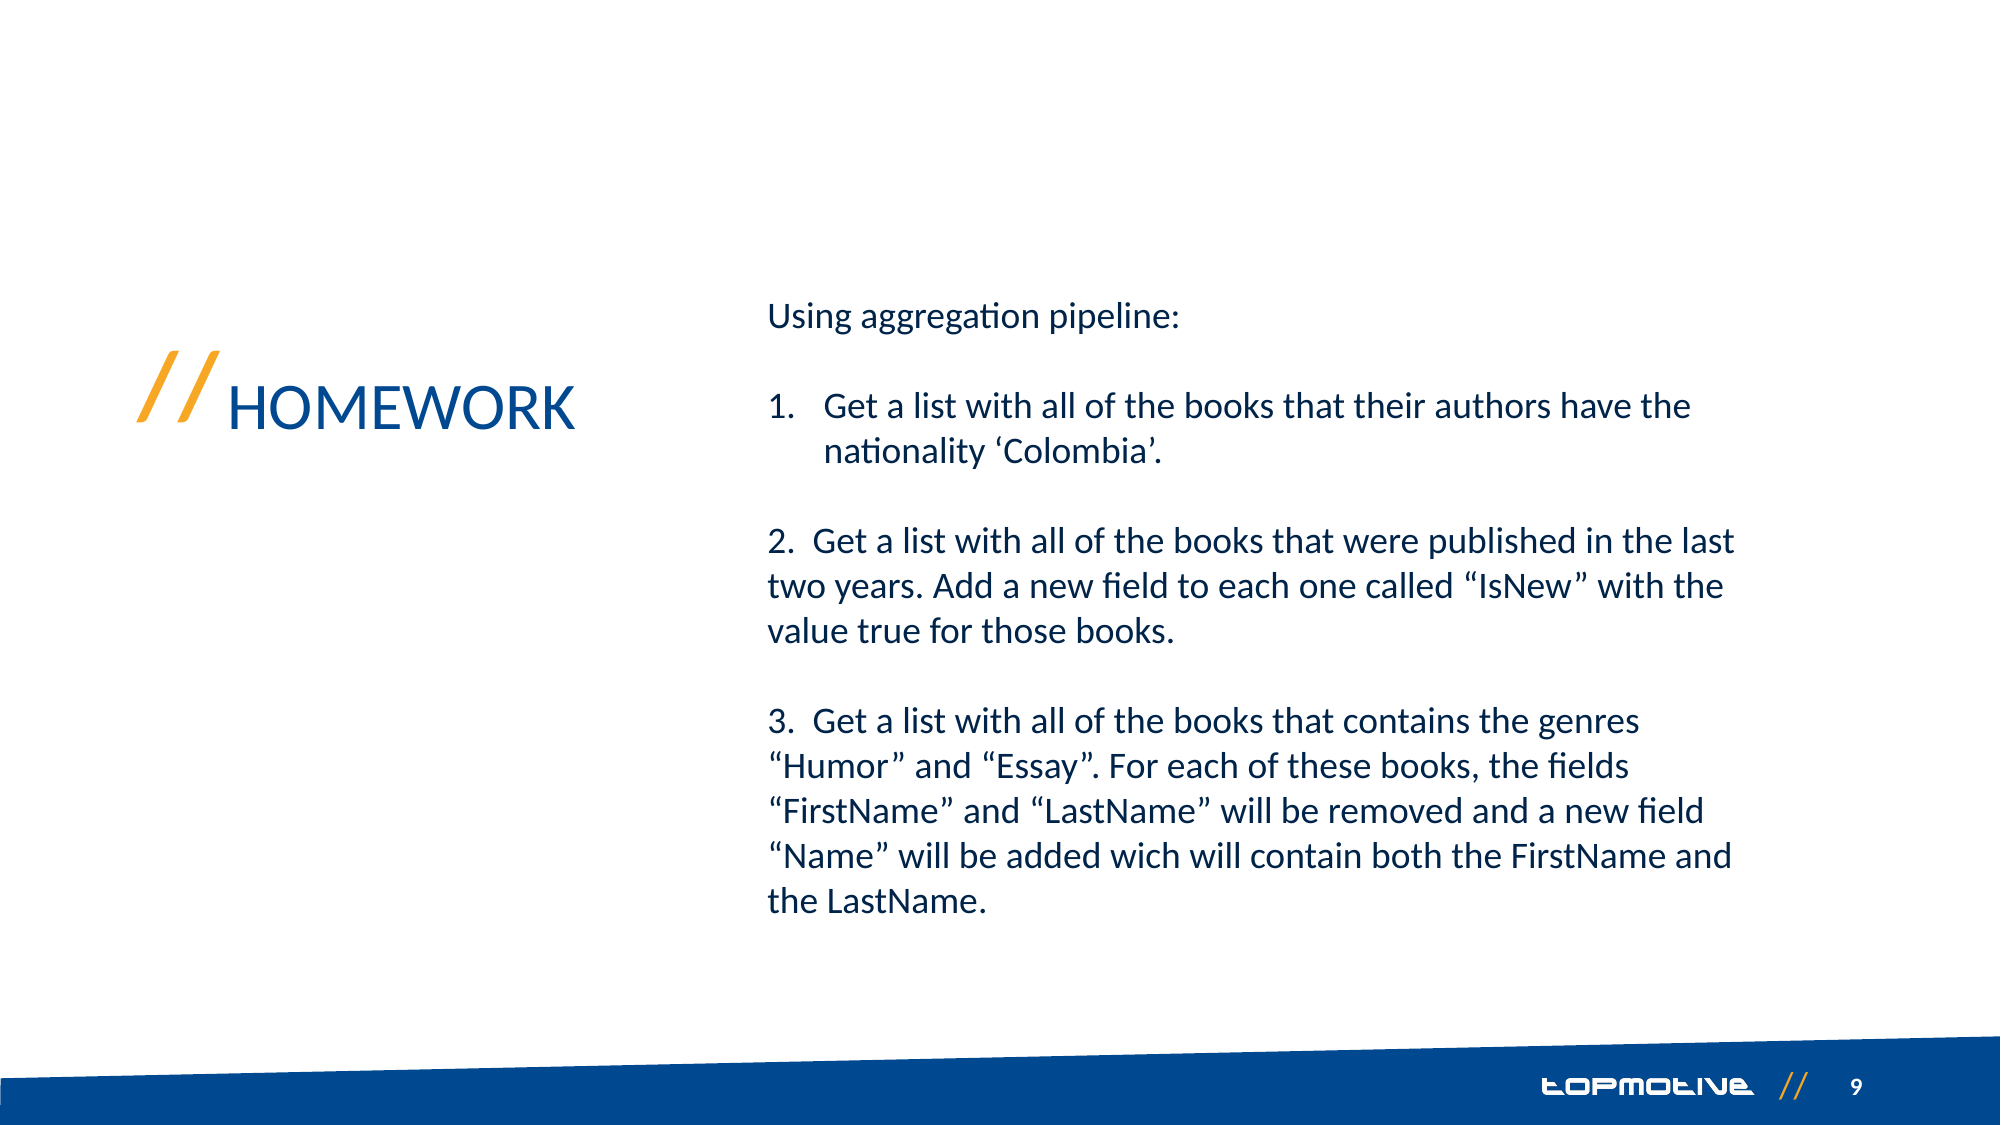

Using aggregation pipeline:
Get a list with all of the books that their authors have the nationality ‘Colombia’.

2.  Get a list with all of the books that were published in the last two years. Add a new field to each one called “IsNew” with the value true for those books.

3.  Get a list with all of the books that contains the genres “Humor” and “Essay”. For each of these books, the fields “FirstName” and “LastName” will be removed and a new field
“Name” will be added wich will contain both the FirstName and the LastName.
# HOMEWORK
9